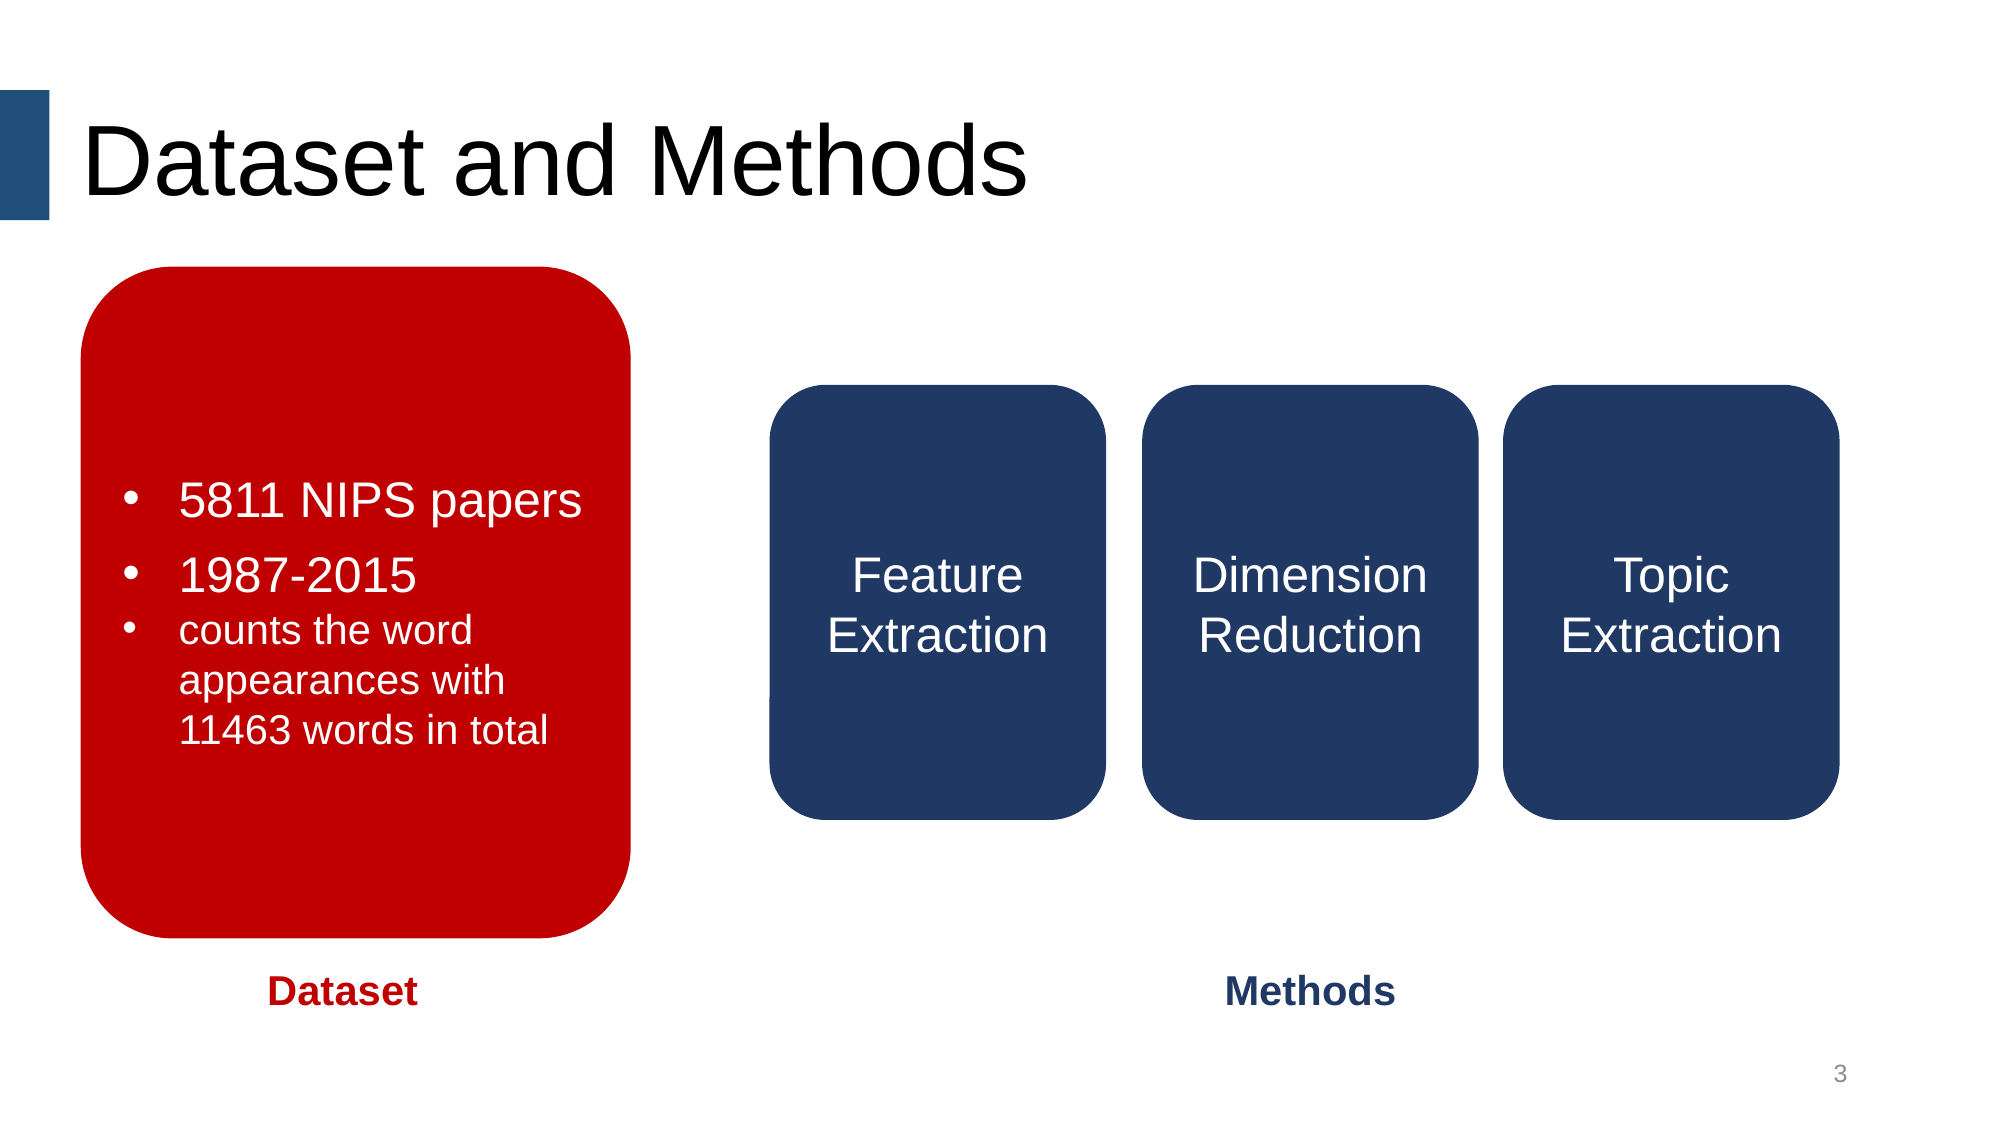

# Dataset and Methods
5811 NIPS papers
1987-2015
counts the word appearances with 11463 words in total
Feature Extraction
Dimension Reduction
Topic Extraction
Dataset
Methods
3